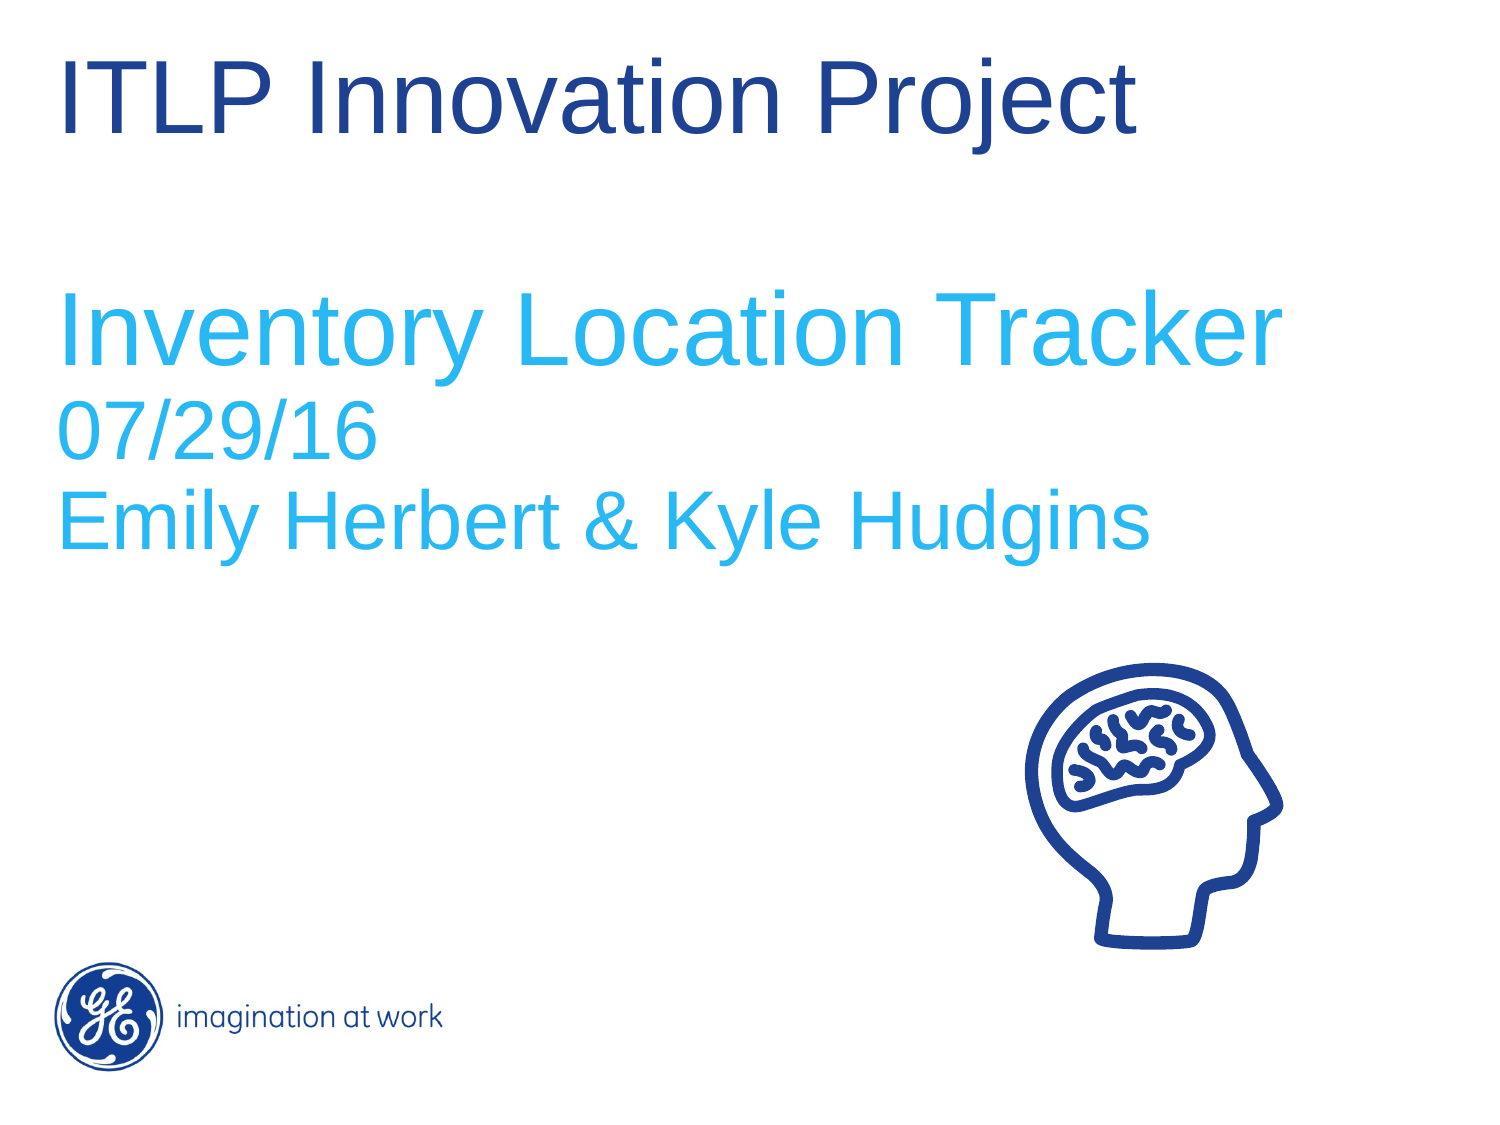

# ITLP Innovation Project
Inventory Location Tracker
07/29/16
Emily Herbert & Kyle Hudgins